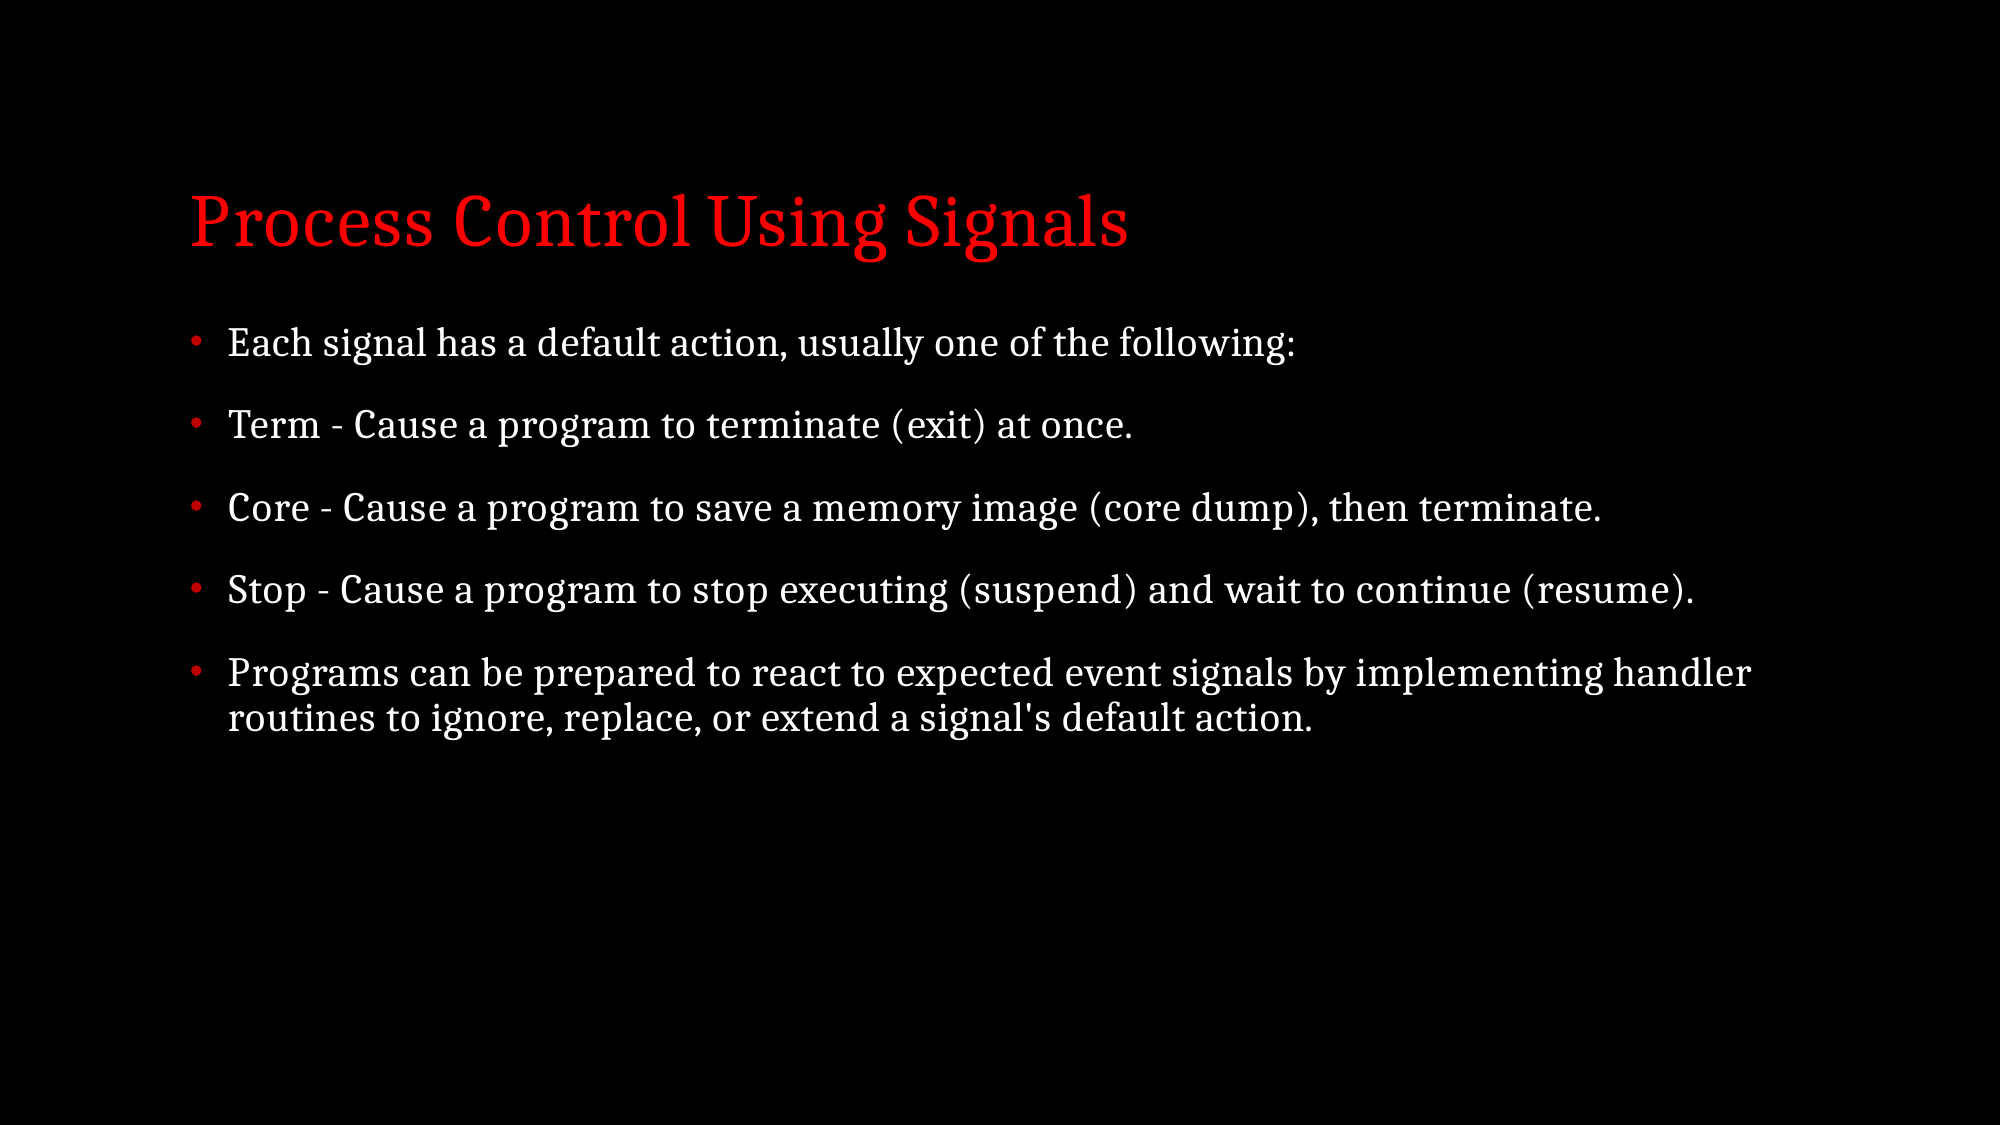

# Process Control Using Signals
Each signal has a default action, usually one of the following:
Term - Cause a program to terminate (exit) at once.
Core - Cause a program to save a memory image (core dump), then terminate.
Stop - Cause a program to stop executing (suspend) and wait to continue (resume).
Programs can be prepared to react to expected event signals by implementing handler routines to ignore, replace, or extend a signal's default action.